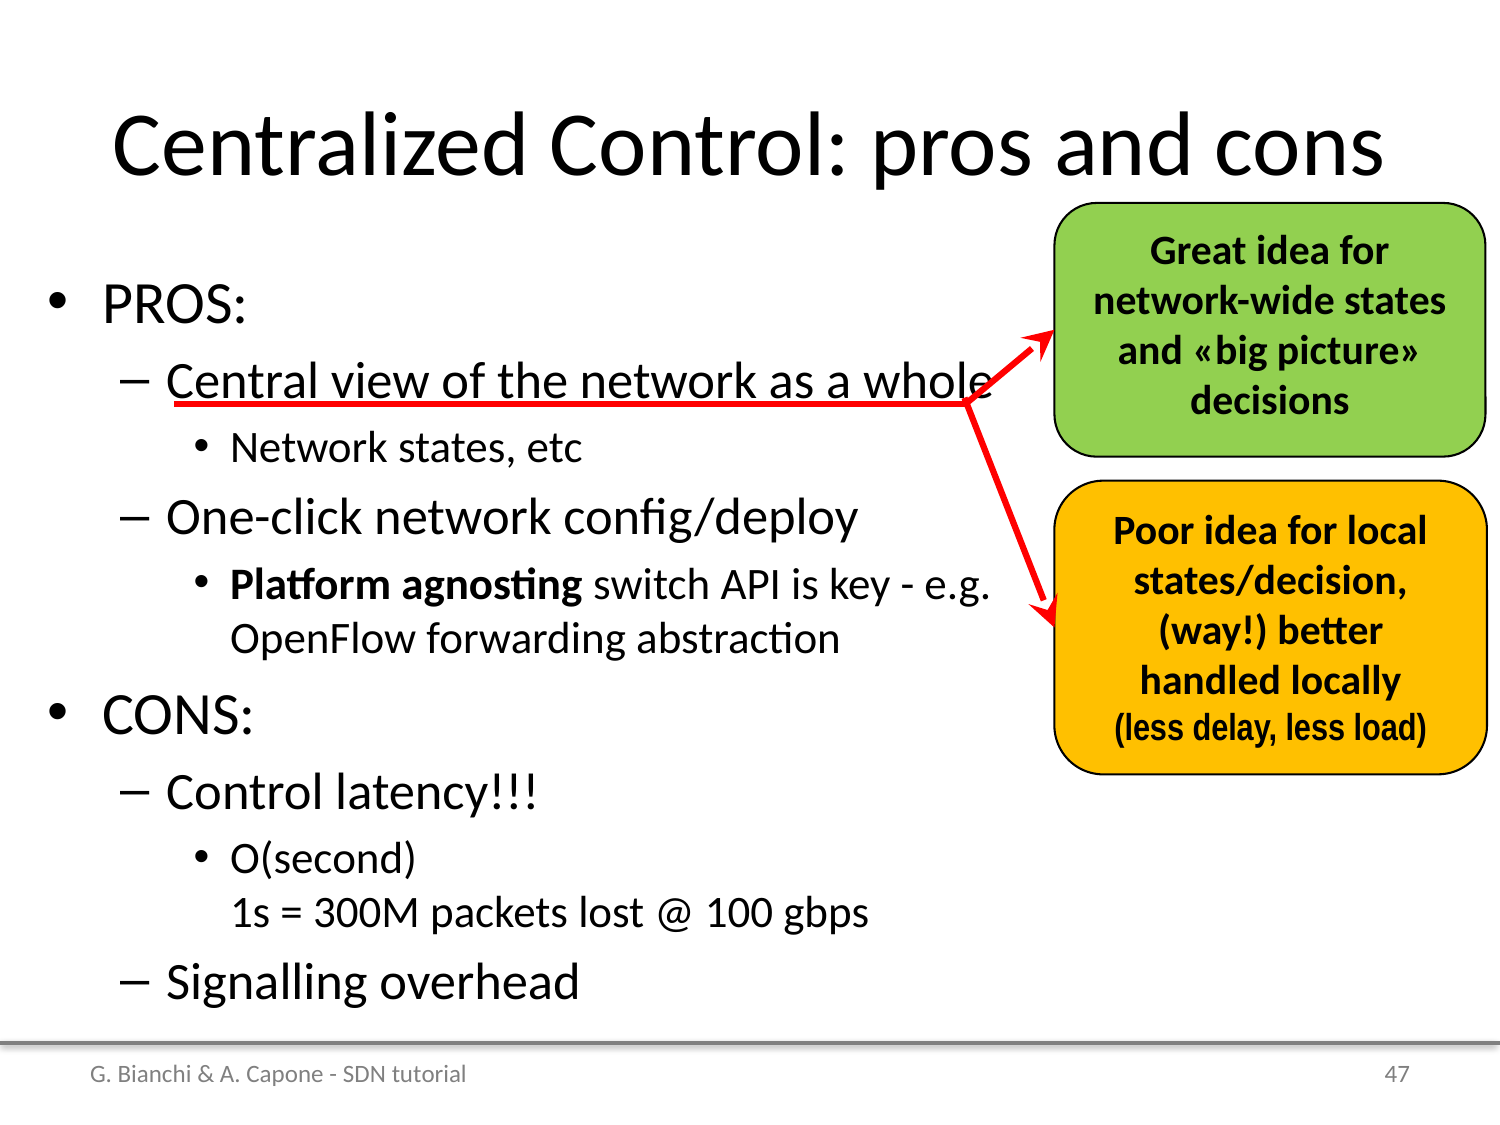

# Centralized Control: pros and cons
Great idea for network-wide states and «big picture» decisions
PROS:
Central view of the network as a whole
Network states, etc
One-click network config/deploy
Platform agnosting switch API is key - e.g. OpenFlow forwarding abstraction
CONS:
Control latency!!!
O(second)
1s = 300M packets lost @ 100 gbps
Signalling overhead
Poor idea for local states/decision, (way!) better handled locally
(less delay, less load)
G. Bianchi & A. Capone - SDN tutorial
47